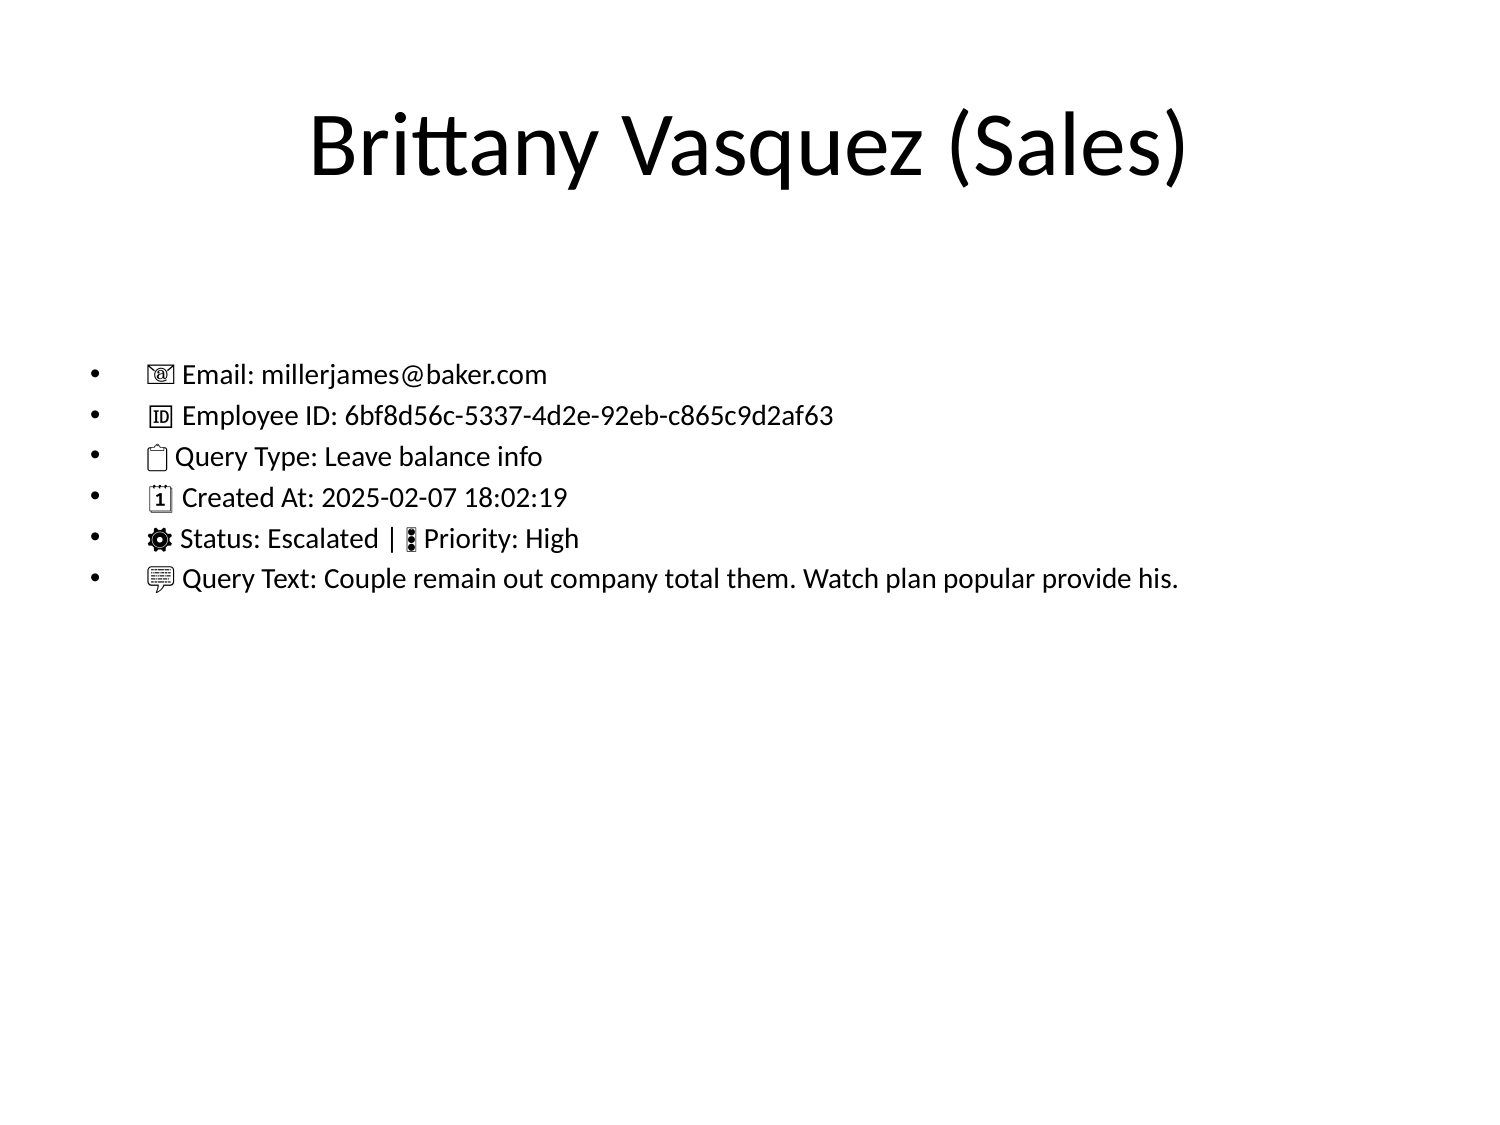

# Brittany Vasquez (Sales)

📧 Email: millerjames@baker.com
🆔 Employee ID: 6bf8d56c-5337-4d2e-92eb-c865c9d2af63
📋 Query Type: Leave balance info
🗓 Created At: 2025-02-07 18:02:19
⚙ Status: Escalated | 🚦 Priority: High
💬 Query Text: Couple remain out company total them. Watch plan popular provide his.